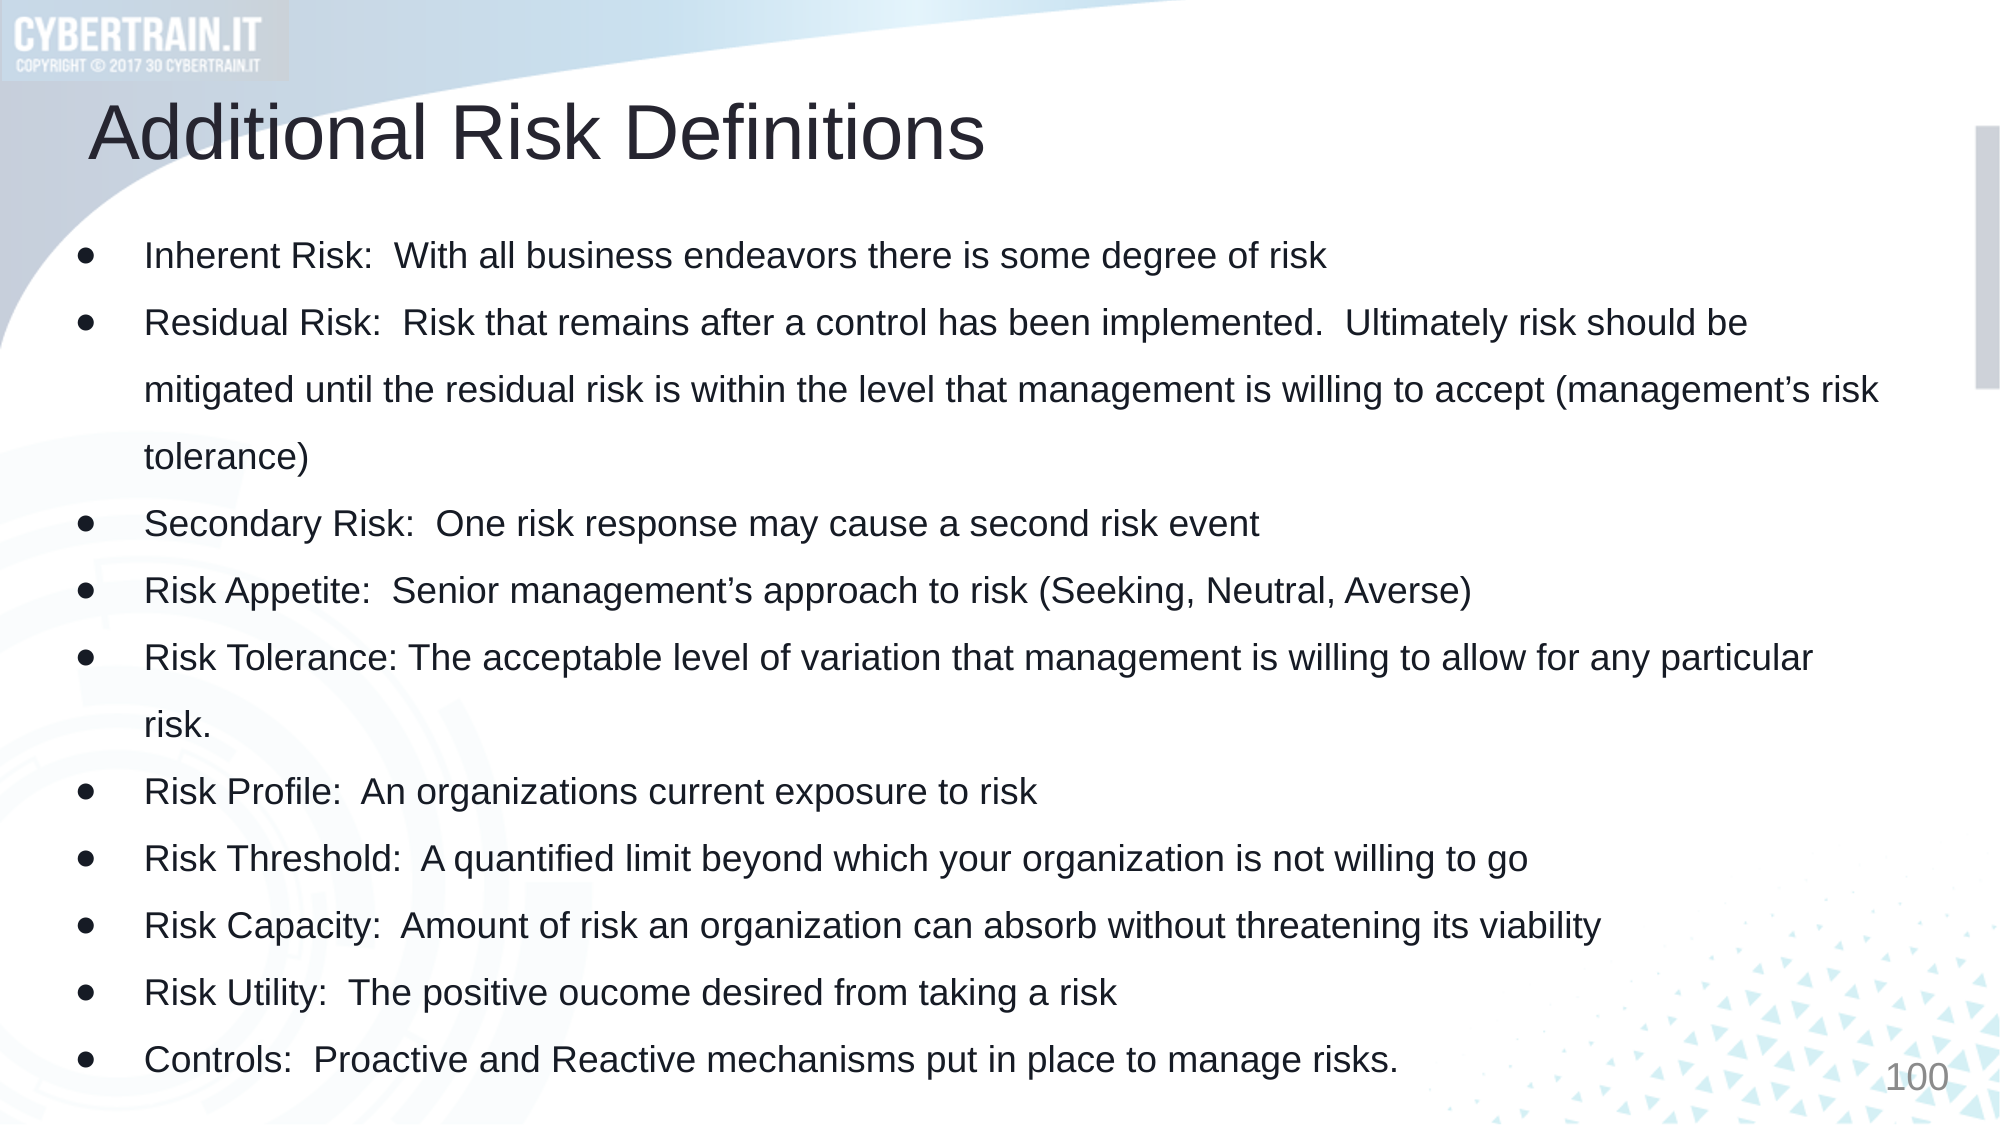

# Additional Risk Definitions
Inherent Risk:  With all business endeavors there is some degree of risk
Residual Risk:  Risk that remains after a control has been implemented.  Ultimately risk should be mitigated until the residual risk is within the level that management is willing to accept (management’s risk tolerance)
Secondary Risk:  One risk response may cause a second risk event
Risk Appetite:  Senior management’s approach to risk (Seeking, Neutral, Averse)
Risk Tolerance: The acceptable level of variation that management is willing to allow for any particular risk.
Risk Profile:  An organizations current exposure to risk
Risk Threshold:  A quantified limit beyond which your organization is not willing to go
Risk Capacity:  Amount of risk an organization can absorb without threatening its viability
Risk Utility:  The positive oucome desired from taking a risk
Controls:  Proactive and Reactive mechanisms put in place to manage risks.

100